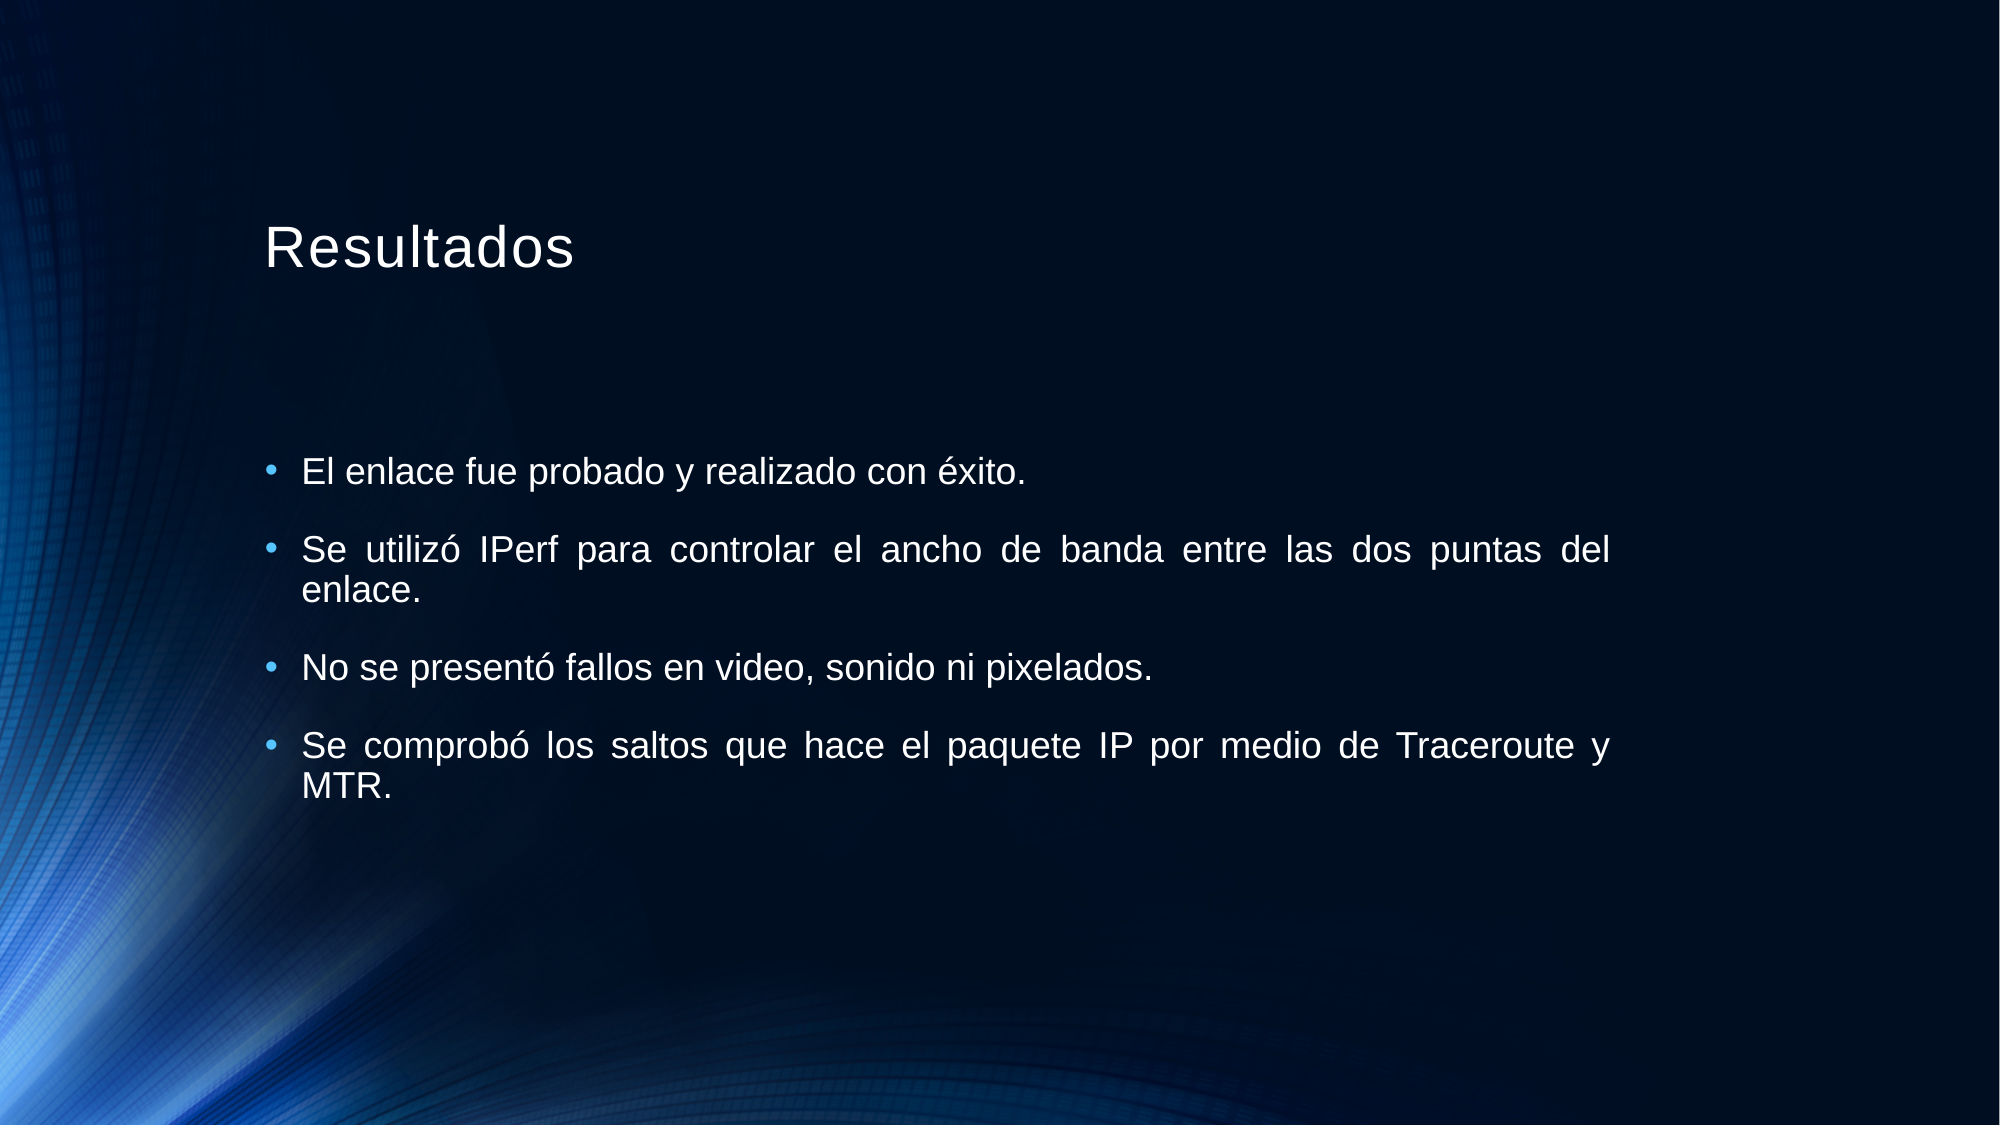

# Resultados
El enlace fue probado y realizado con éxito.
Se utilizó IPerf para controlar el ancho de banda entre las dos puntas del enlace.
No se presentó fallos en video, sonido ni pixelados.
Se comprobó los saltos que hace el paquete IP por medio de Traceroute y MTR.